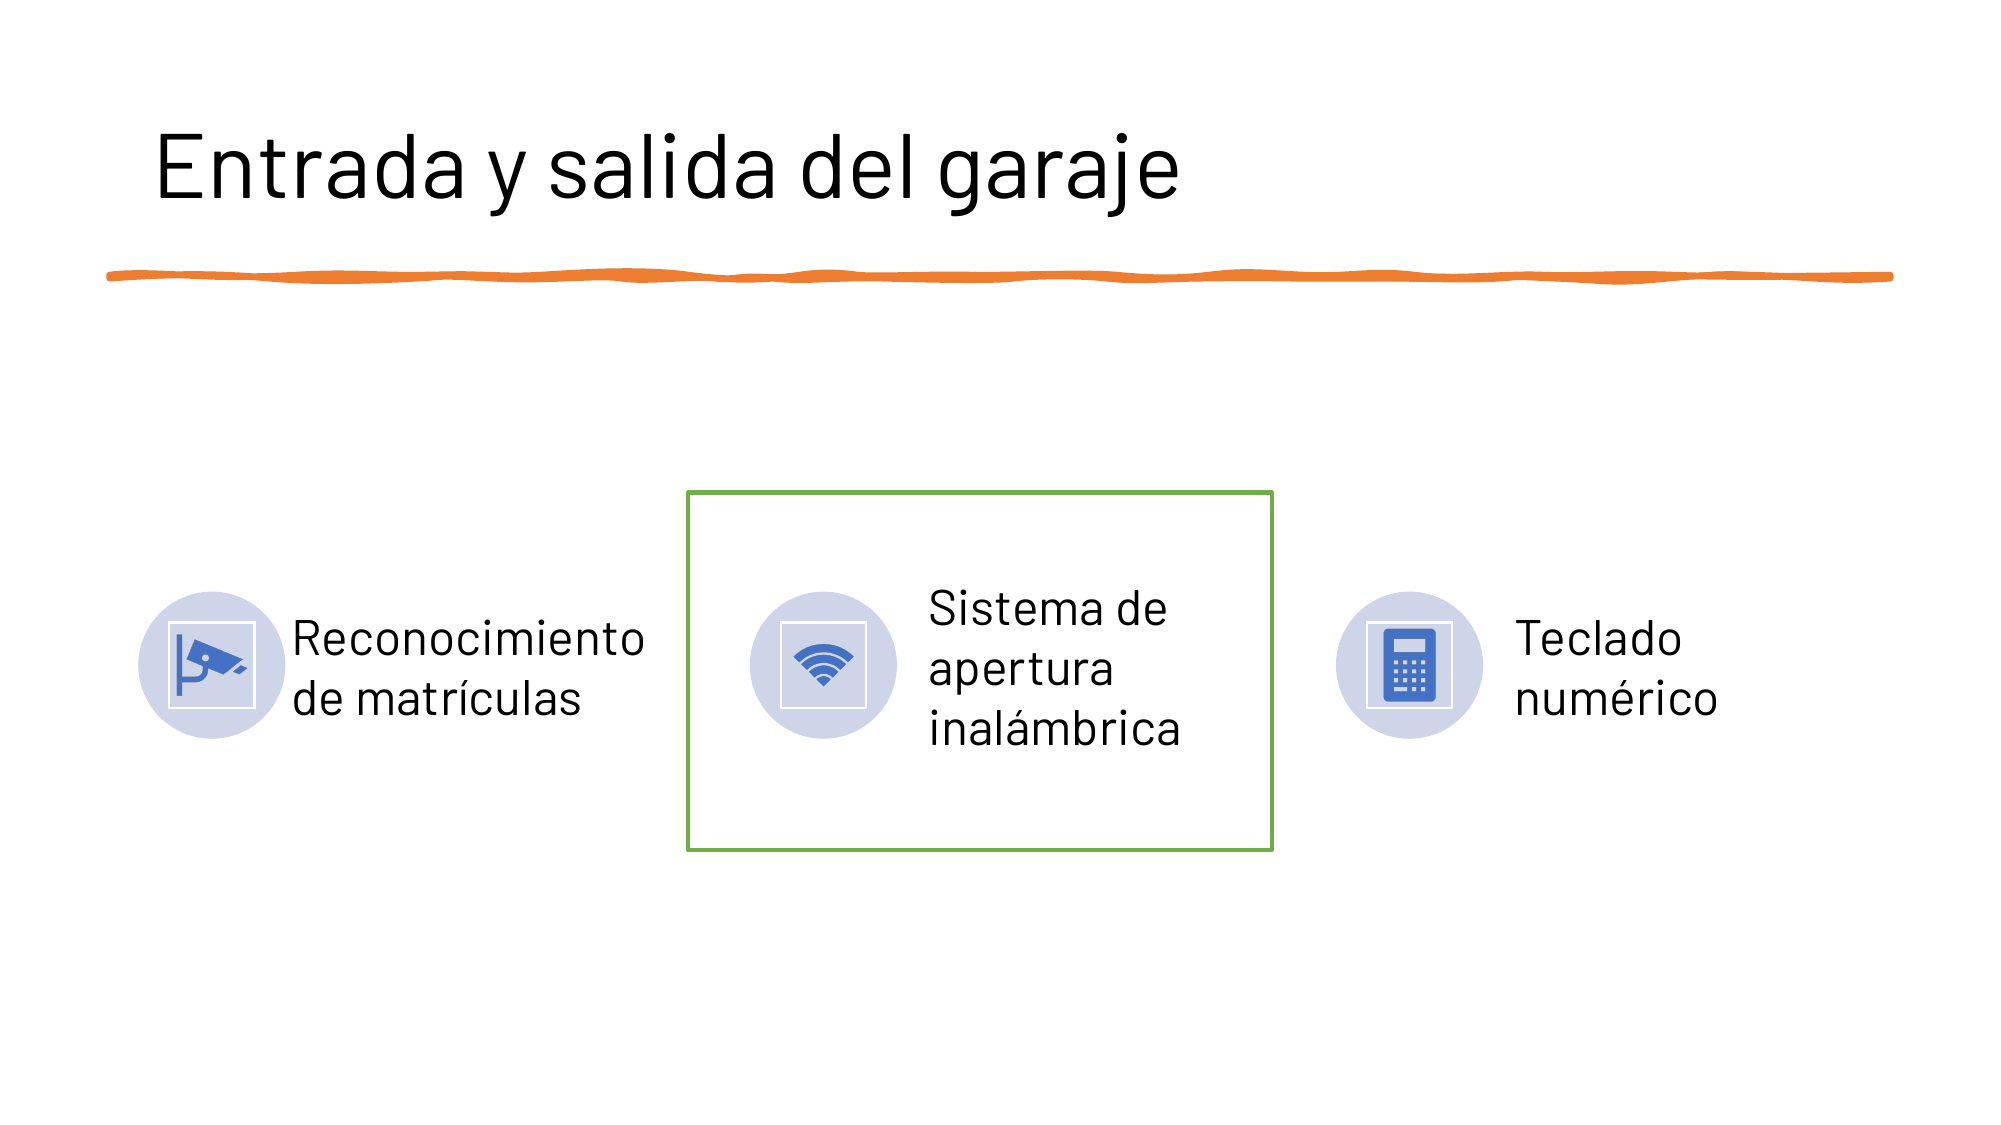

# Entrada y salida del garaje

Reconocimiento de matrículas
Sistema de apertura inalámbrica
Teclado numérico